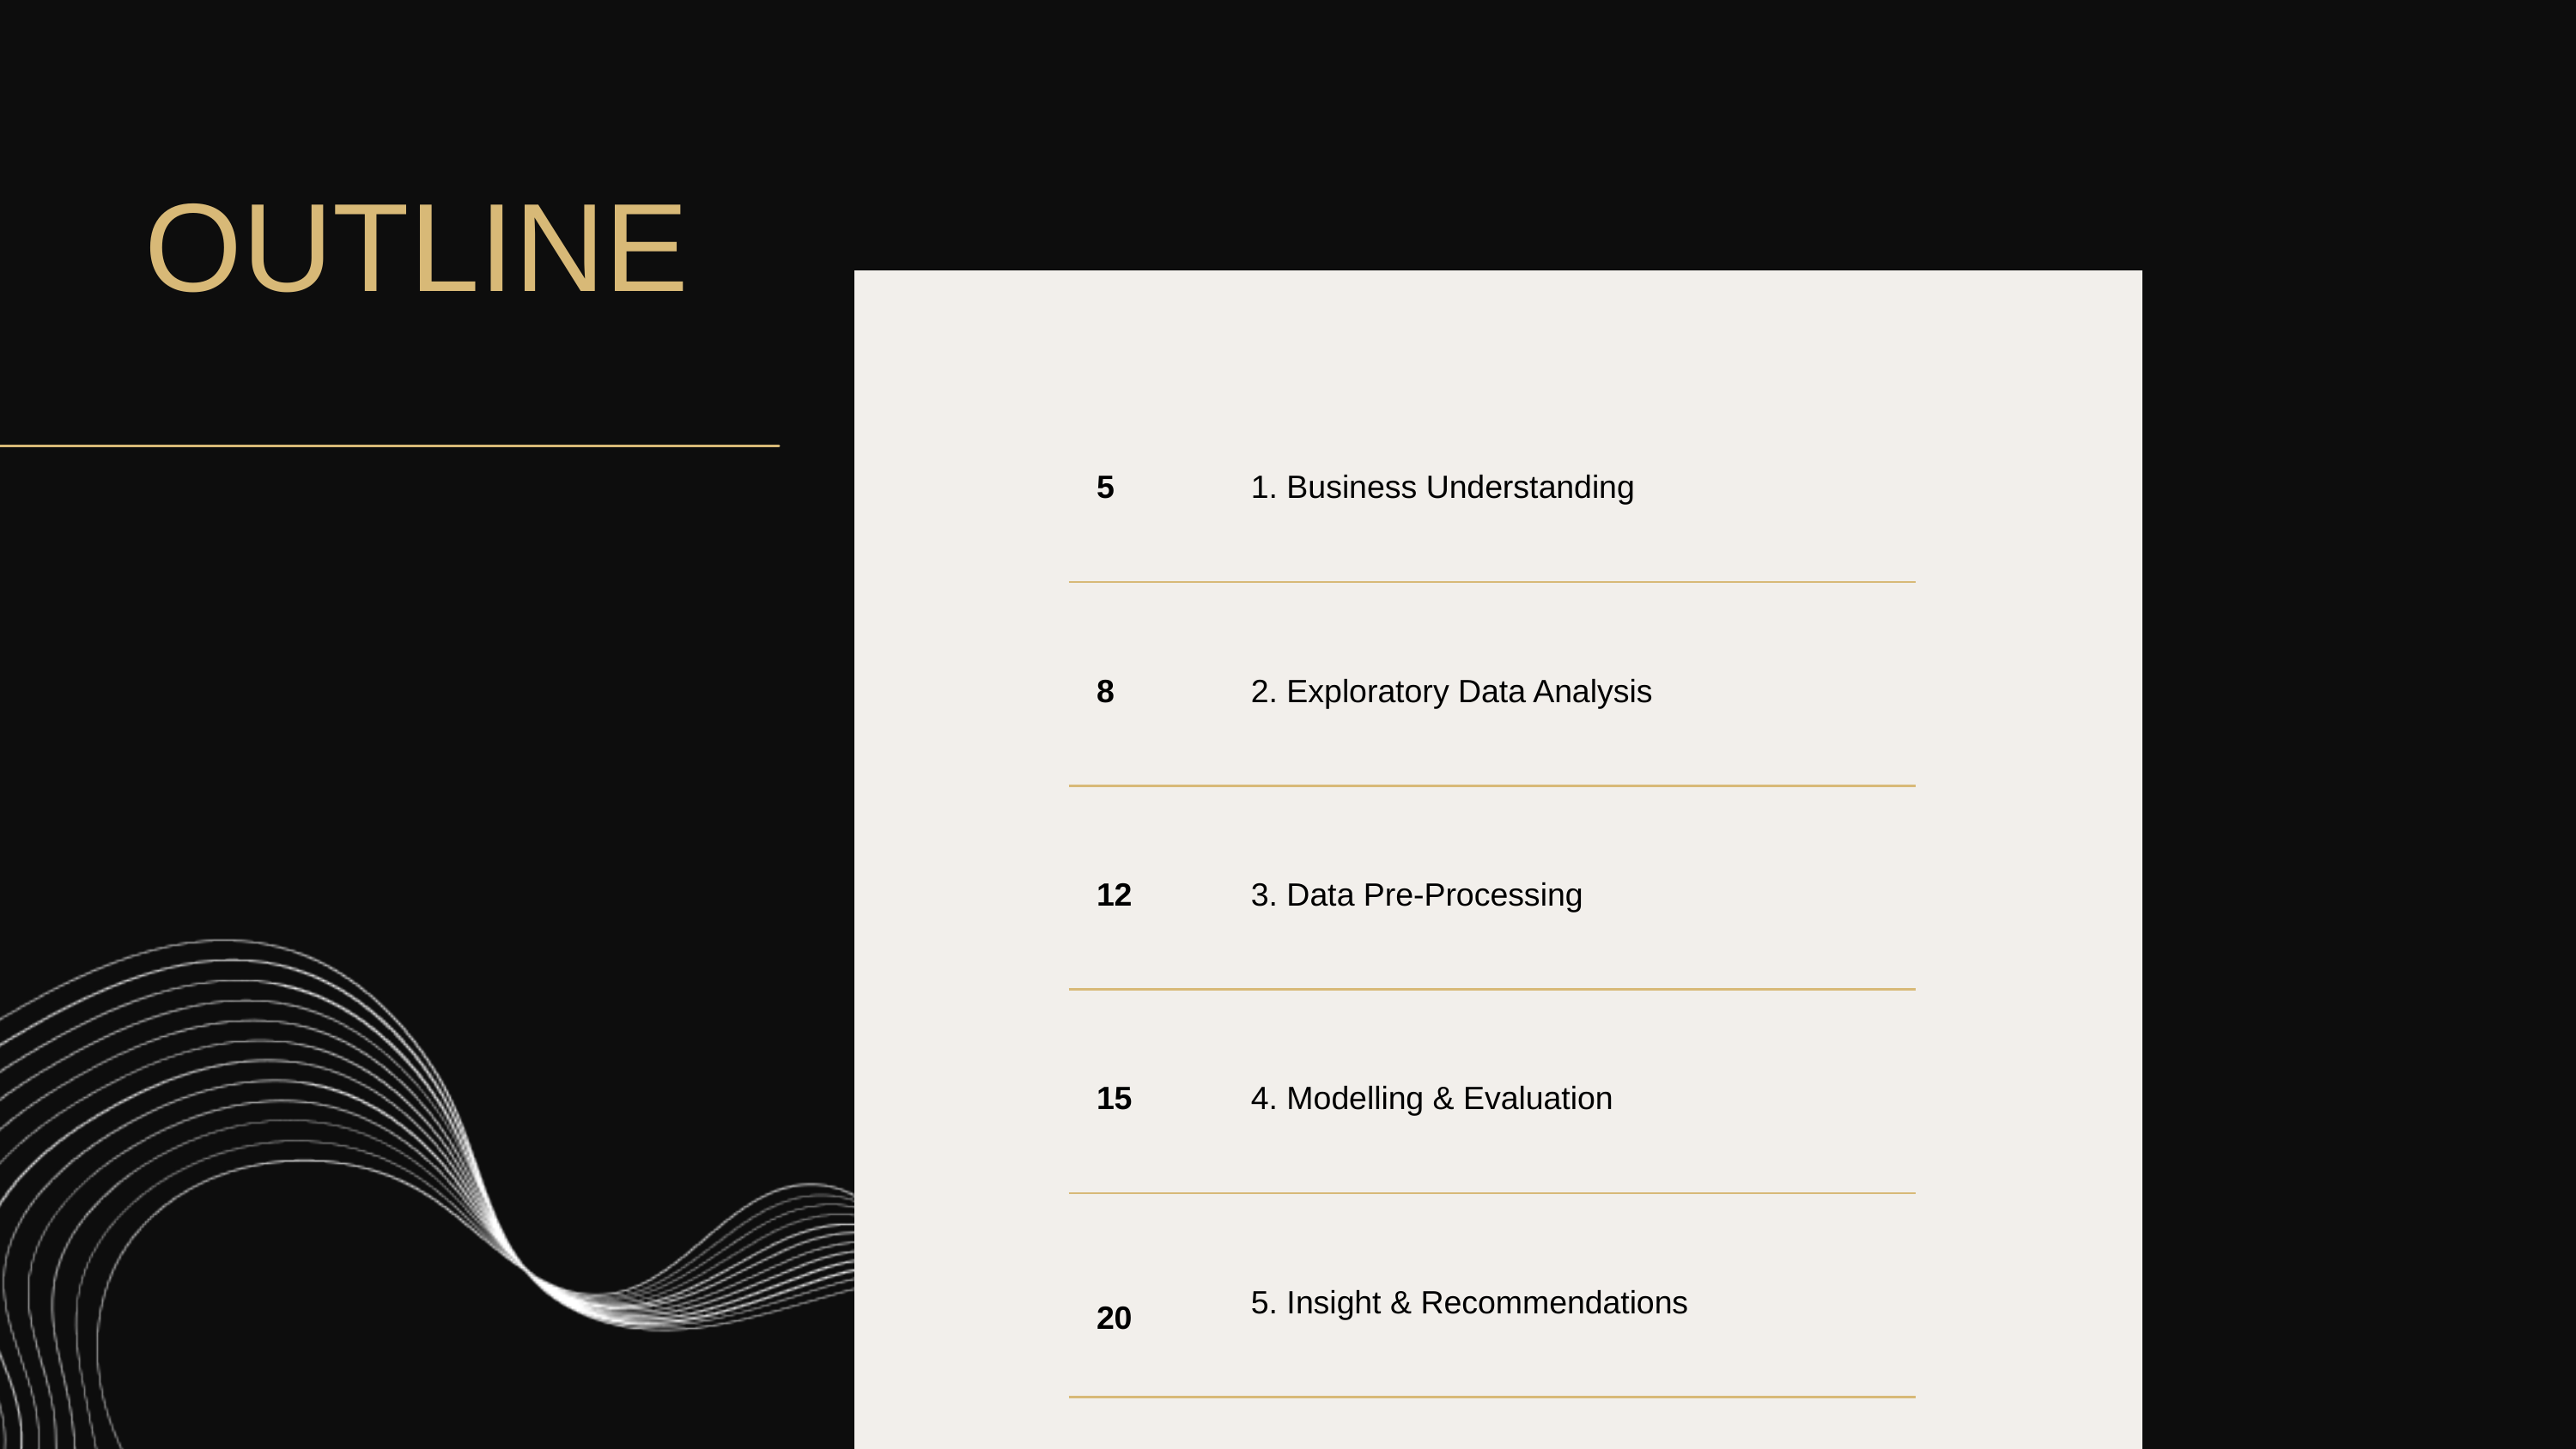

OUTLINE

| 5 | 1. Business Understanding |
| --- | --- |
| 8 | 2. Exploratory Data Analysis |
| 12 | 3. Data Pre-Processing |
| 15 | 4. Modelling & Evaluation |
| 20 | 5. Insight & Recommendations |